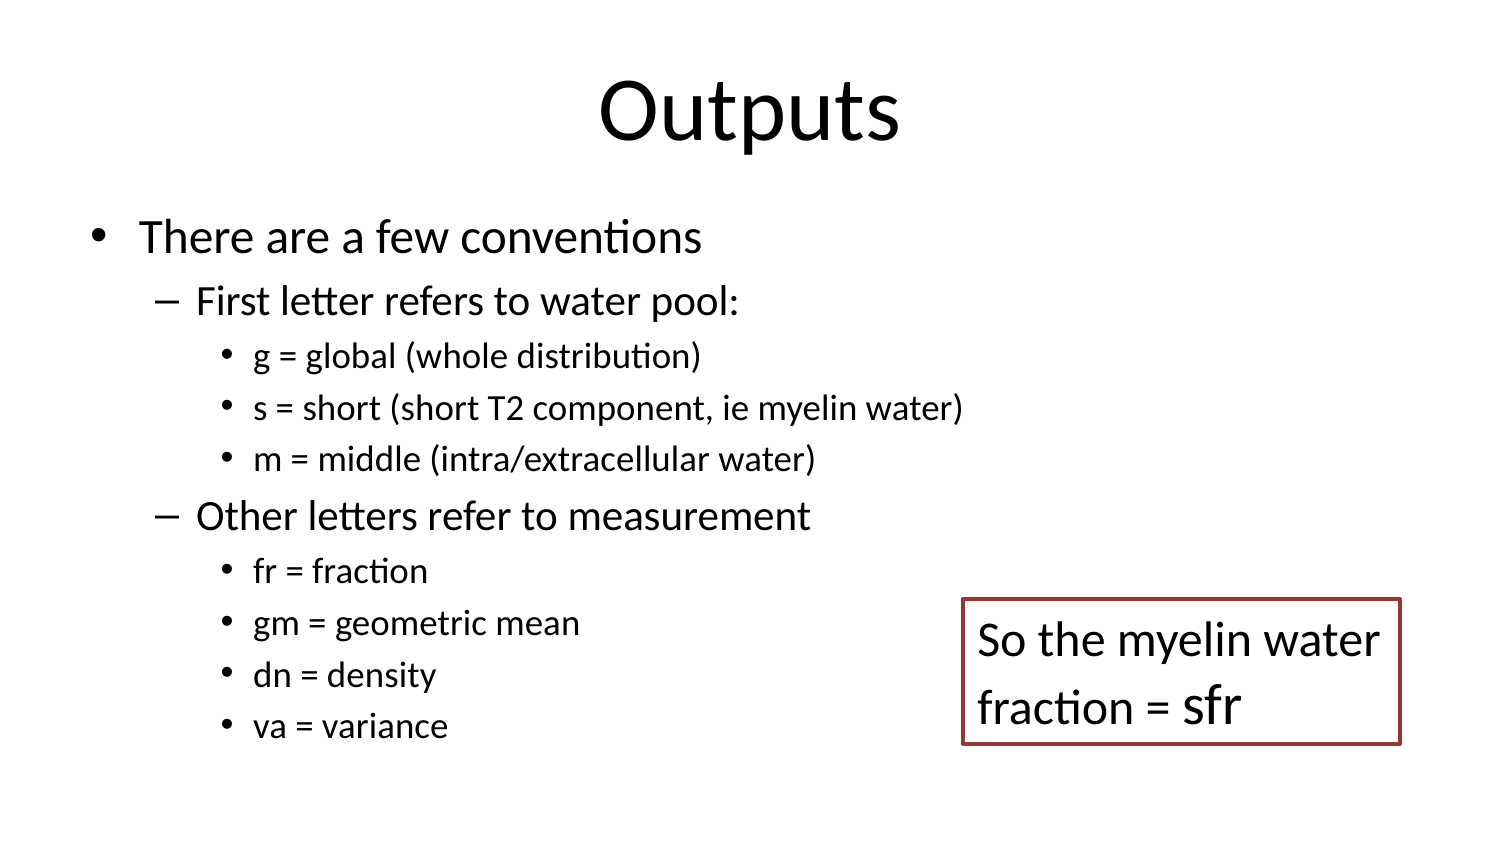

# Outputs
There are a few conventions
First letter refers to water pool:
g = global (whole distribution)
s = short (short T2 component, ie myelin water)
m = middle (intra/extracellular water)
Other letters refer to measurement
fr = fraction
gm = geometric mean
dn = density
va = variance

So the myelin water fraction = sfr